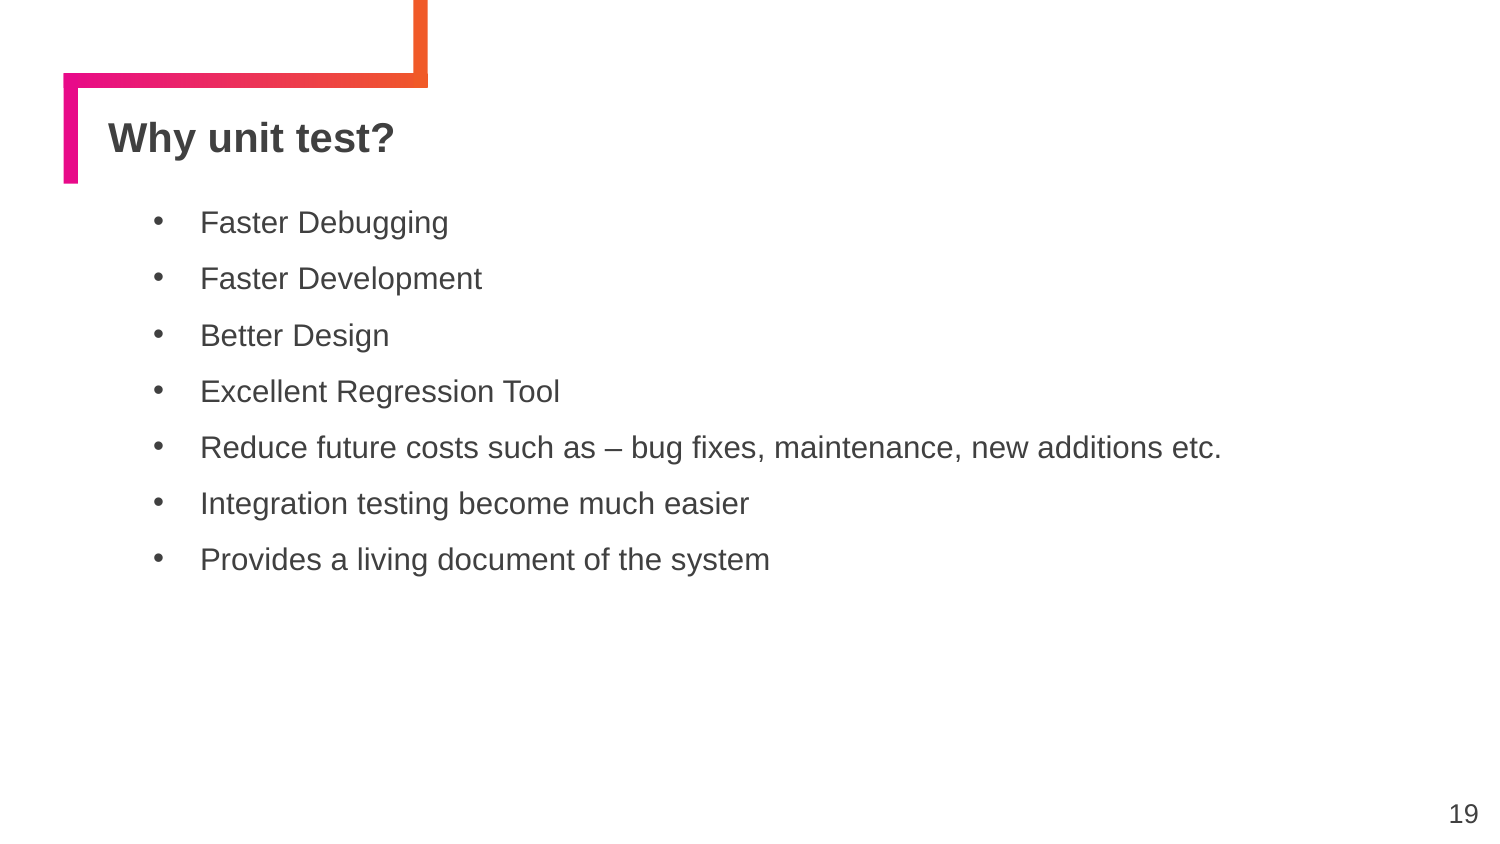

# Why unit test?
Faster Debugging
Faster Development
Better Design
Excellent Regression Tool
Reduce future costs such as – bug fixes, maintenance, new additions etc.
Integration testing become much easier
Provides a living document of the system
19